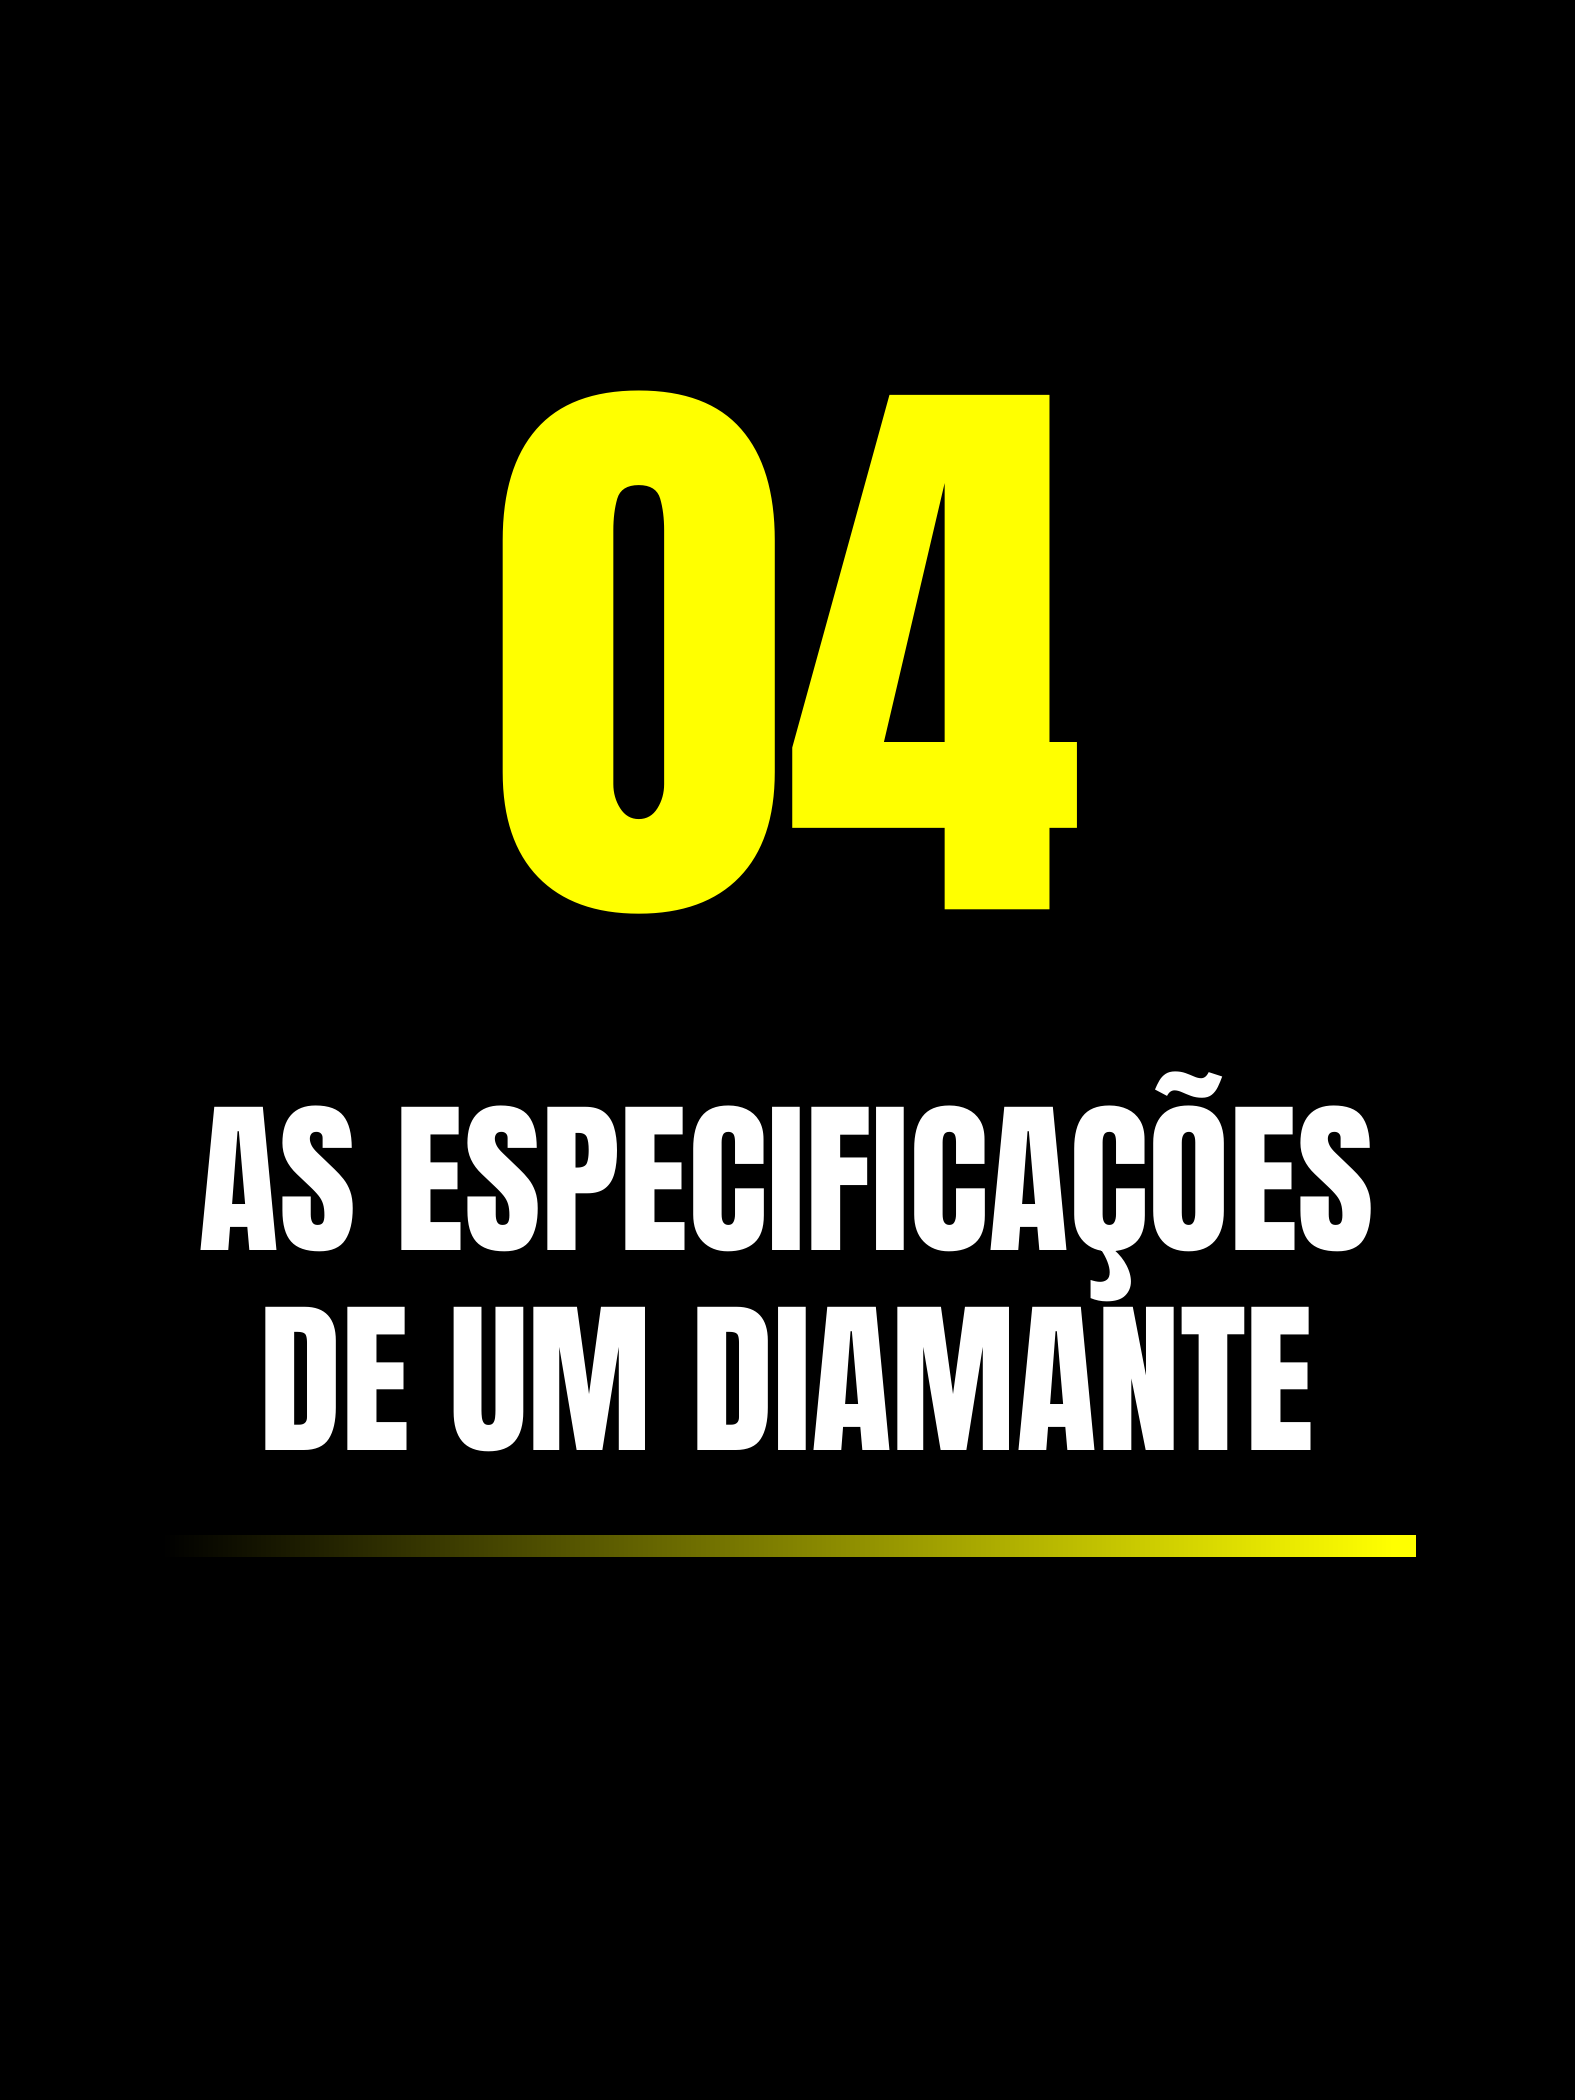

04
AS ESPECIFICAÇÕES DE UM DIAMANTE

29